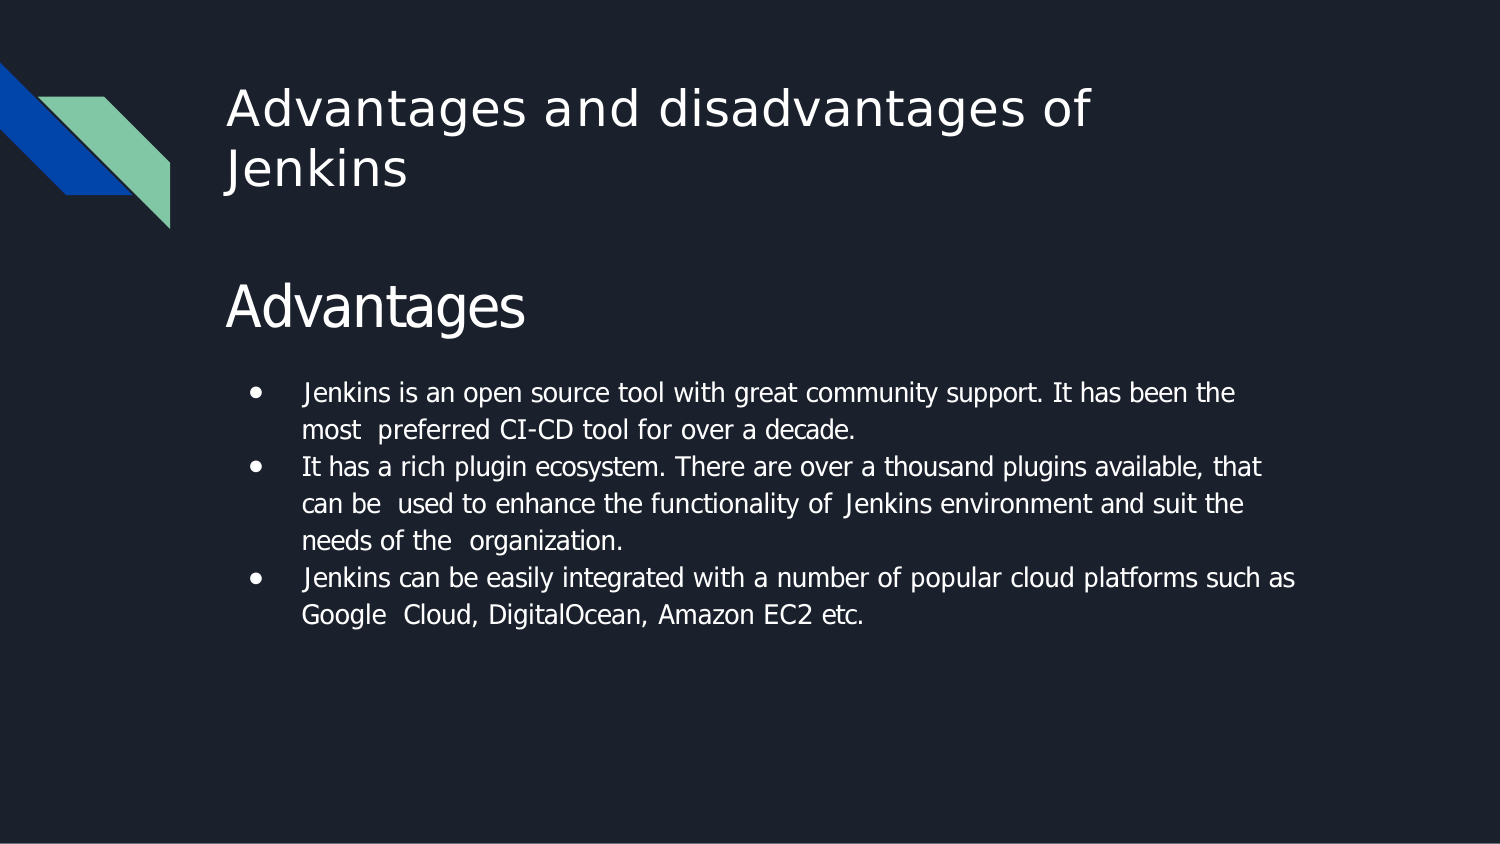

# Advantages and disadvantages of Jenkins
Advantages
Jenkins is an open source tool with great community support. It has been the most  preferred CI-CD tool for over a decade.
It has a rich plugin ecosystem. There are over a thousand plugins available, that can be  used to enhance the functionality of Jenkins environment and suit the needs of the  organization.
Jenkins can be easily integrated with a number of popular cloud platforms such as Google  Cloud, DigitalOcean, Amazon EC2 etc.